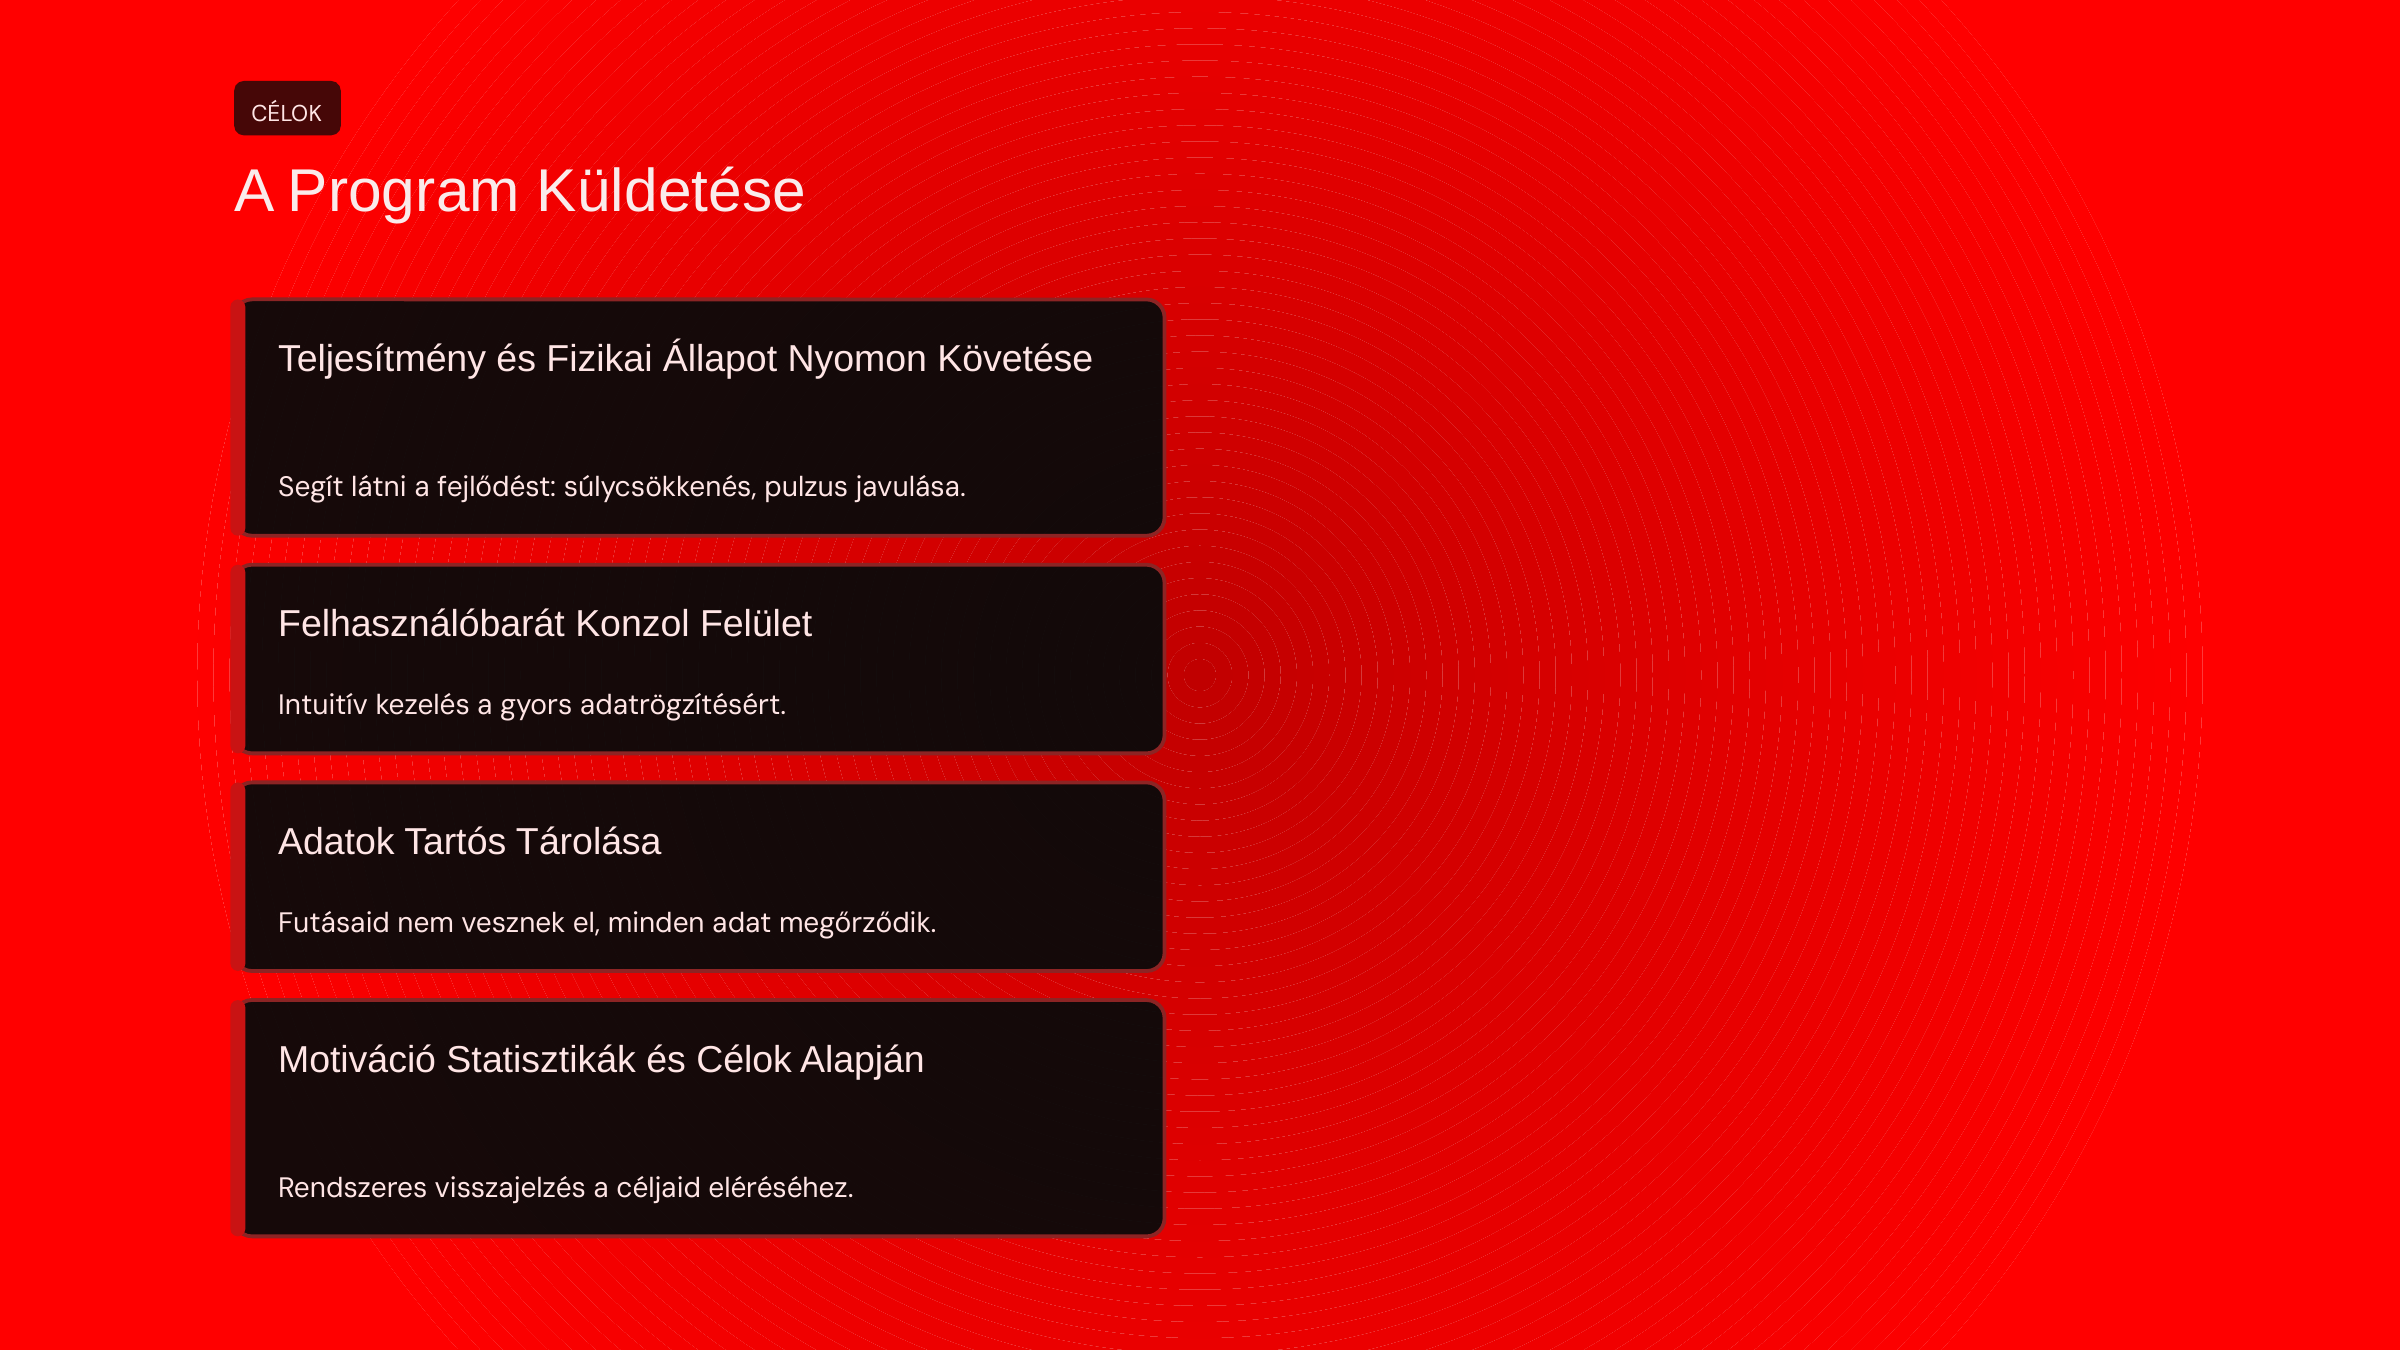

CÉLOK
A Program Küldetése

Teljesítmény és Fizikai Állapot Nyomon Követése
Segít látni a fejlődést: súlycsökkenés, pulzus javulása.

Felhasználóbarát Konzol Felület
Intuitív kezelés a gyors adatrögzítésért.

Adatok Tartós Tárolása
Futásaid nem vesznek el, minden adat megőrződik.

Motiváció Statisztikák és Célok Alapján
Rendszeres visszajelzés a céljaid eléréséhez.